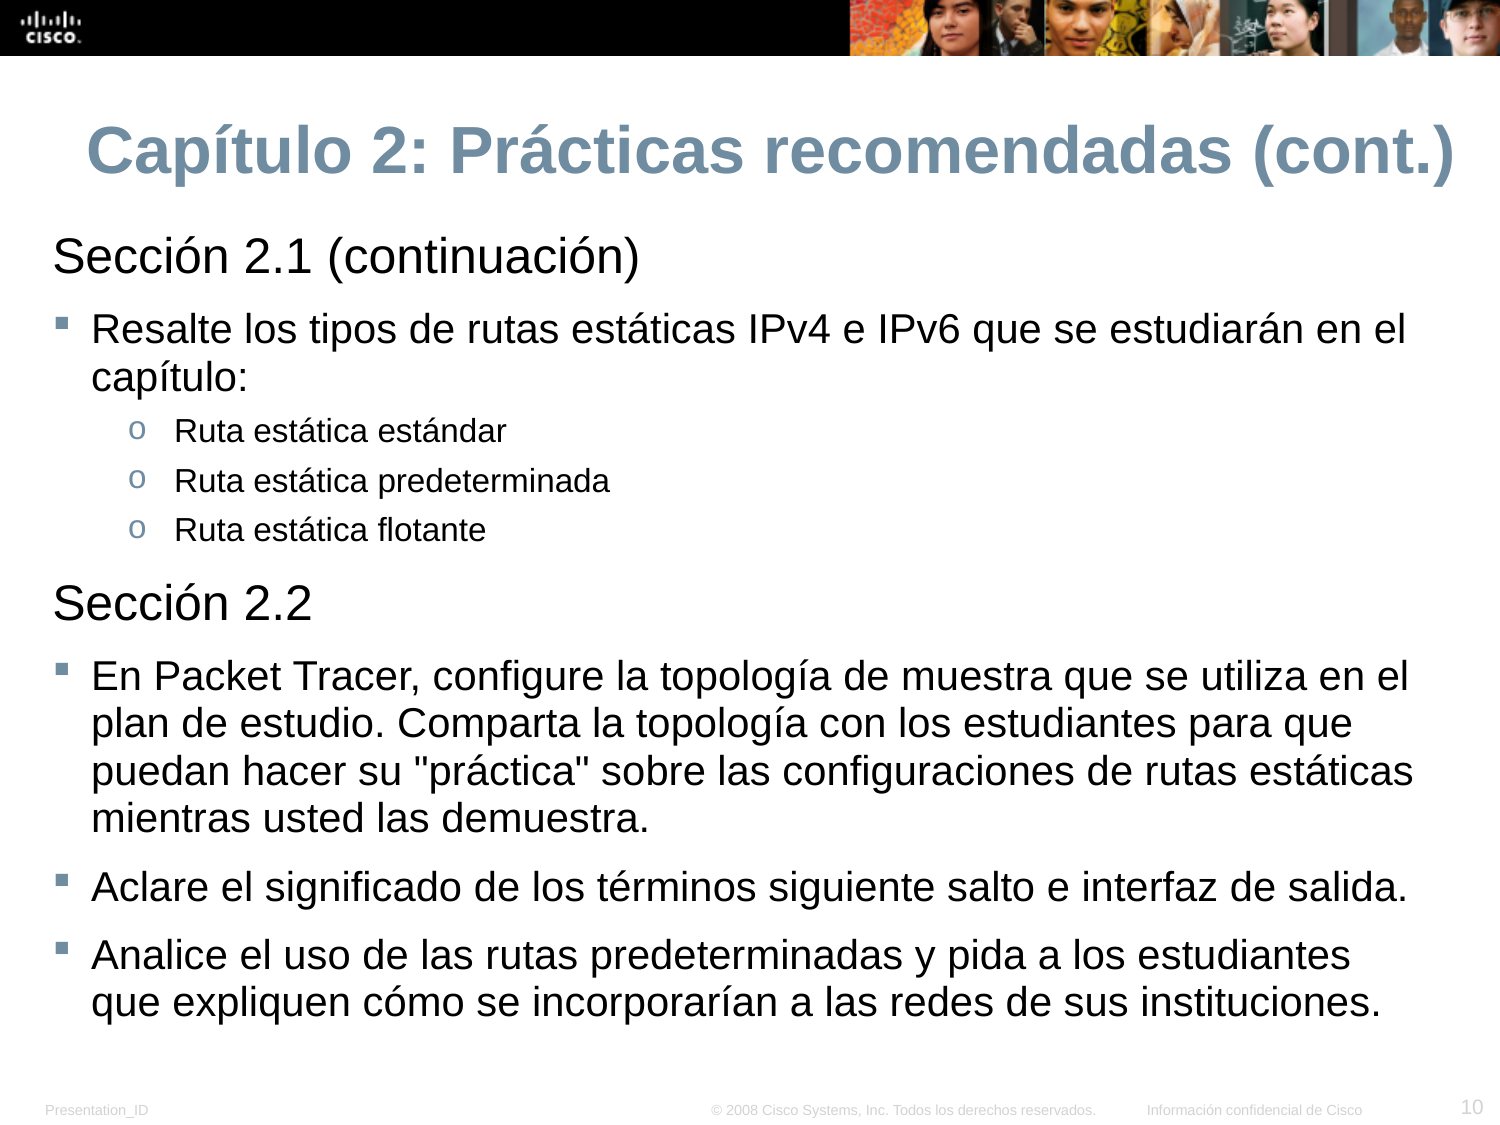

Capítulo 2: Prácticas recomendadas (cont.)
Sección 2.1 (continuación)
Resalte los tipos de rutas estáticas IPv4 e IPv6 que se estudiarán en el capítulo:
Ruta estática estándar
Ruta estática predeterminada
Ruta estática flotante
Sección 2.2
En Packet Tracer, configure la topología de muestra que se utiliza en el plan de estudio. Comparta la topología con los estudiantes para que puedan hacer su "práctica" sobre las configuraciones de rutas estáticas mientras usted las demuestra.
Aclare el significado de los términos siguiente salto e interfaz de salida.
Analice el uso de las rutas predeterminadas y pida a los estudiantes que expliquen cómo se incorporarían a las redes de sus instituciones.